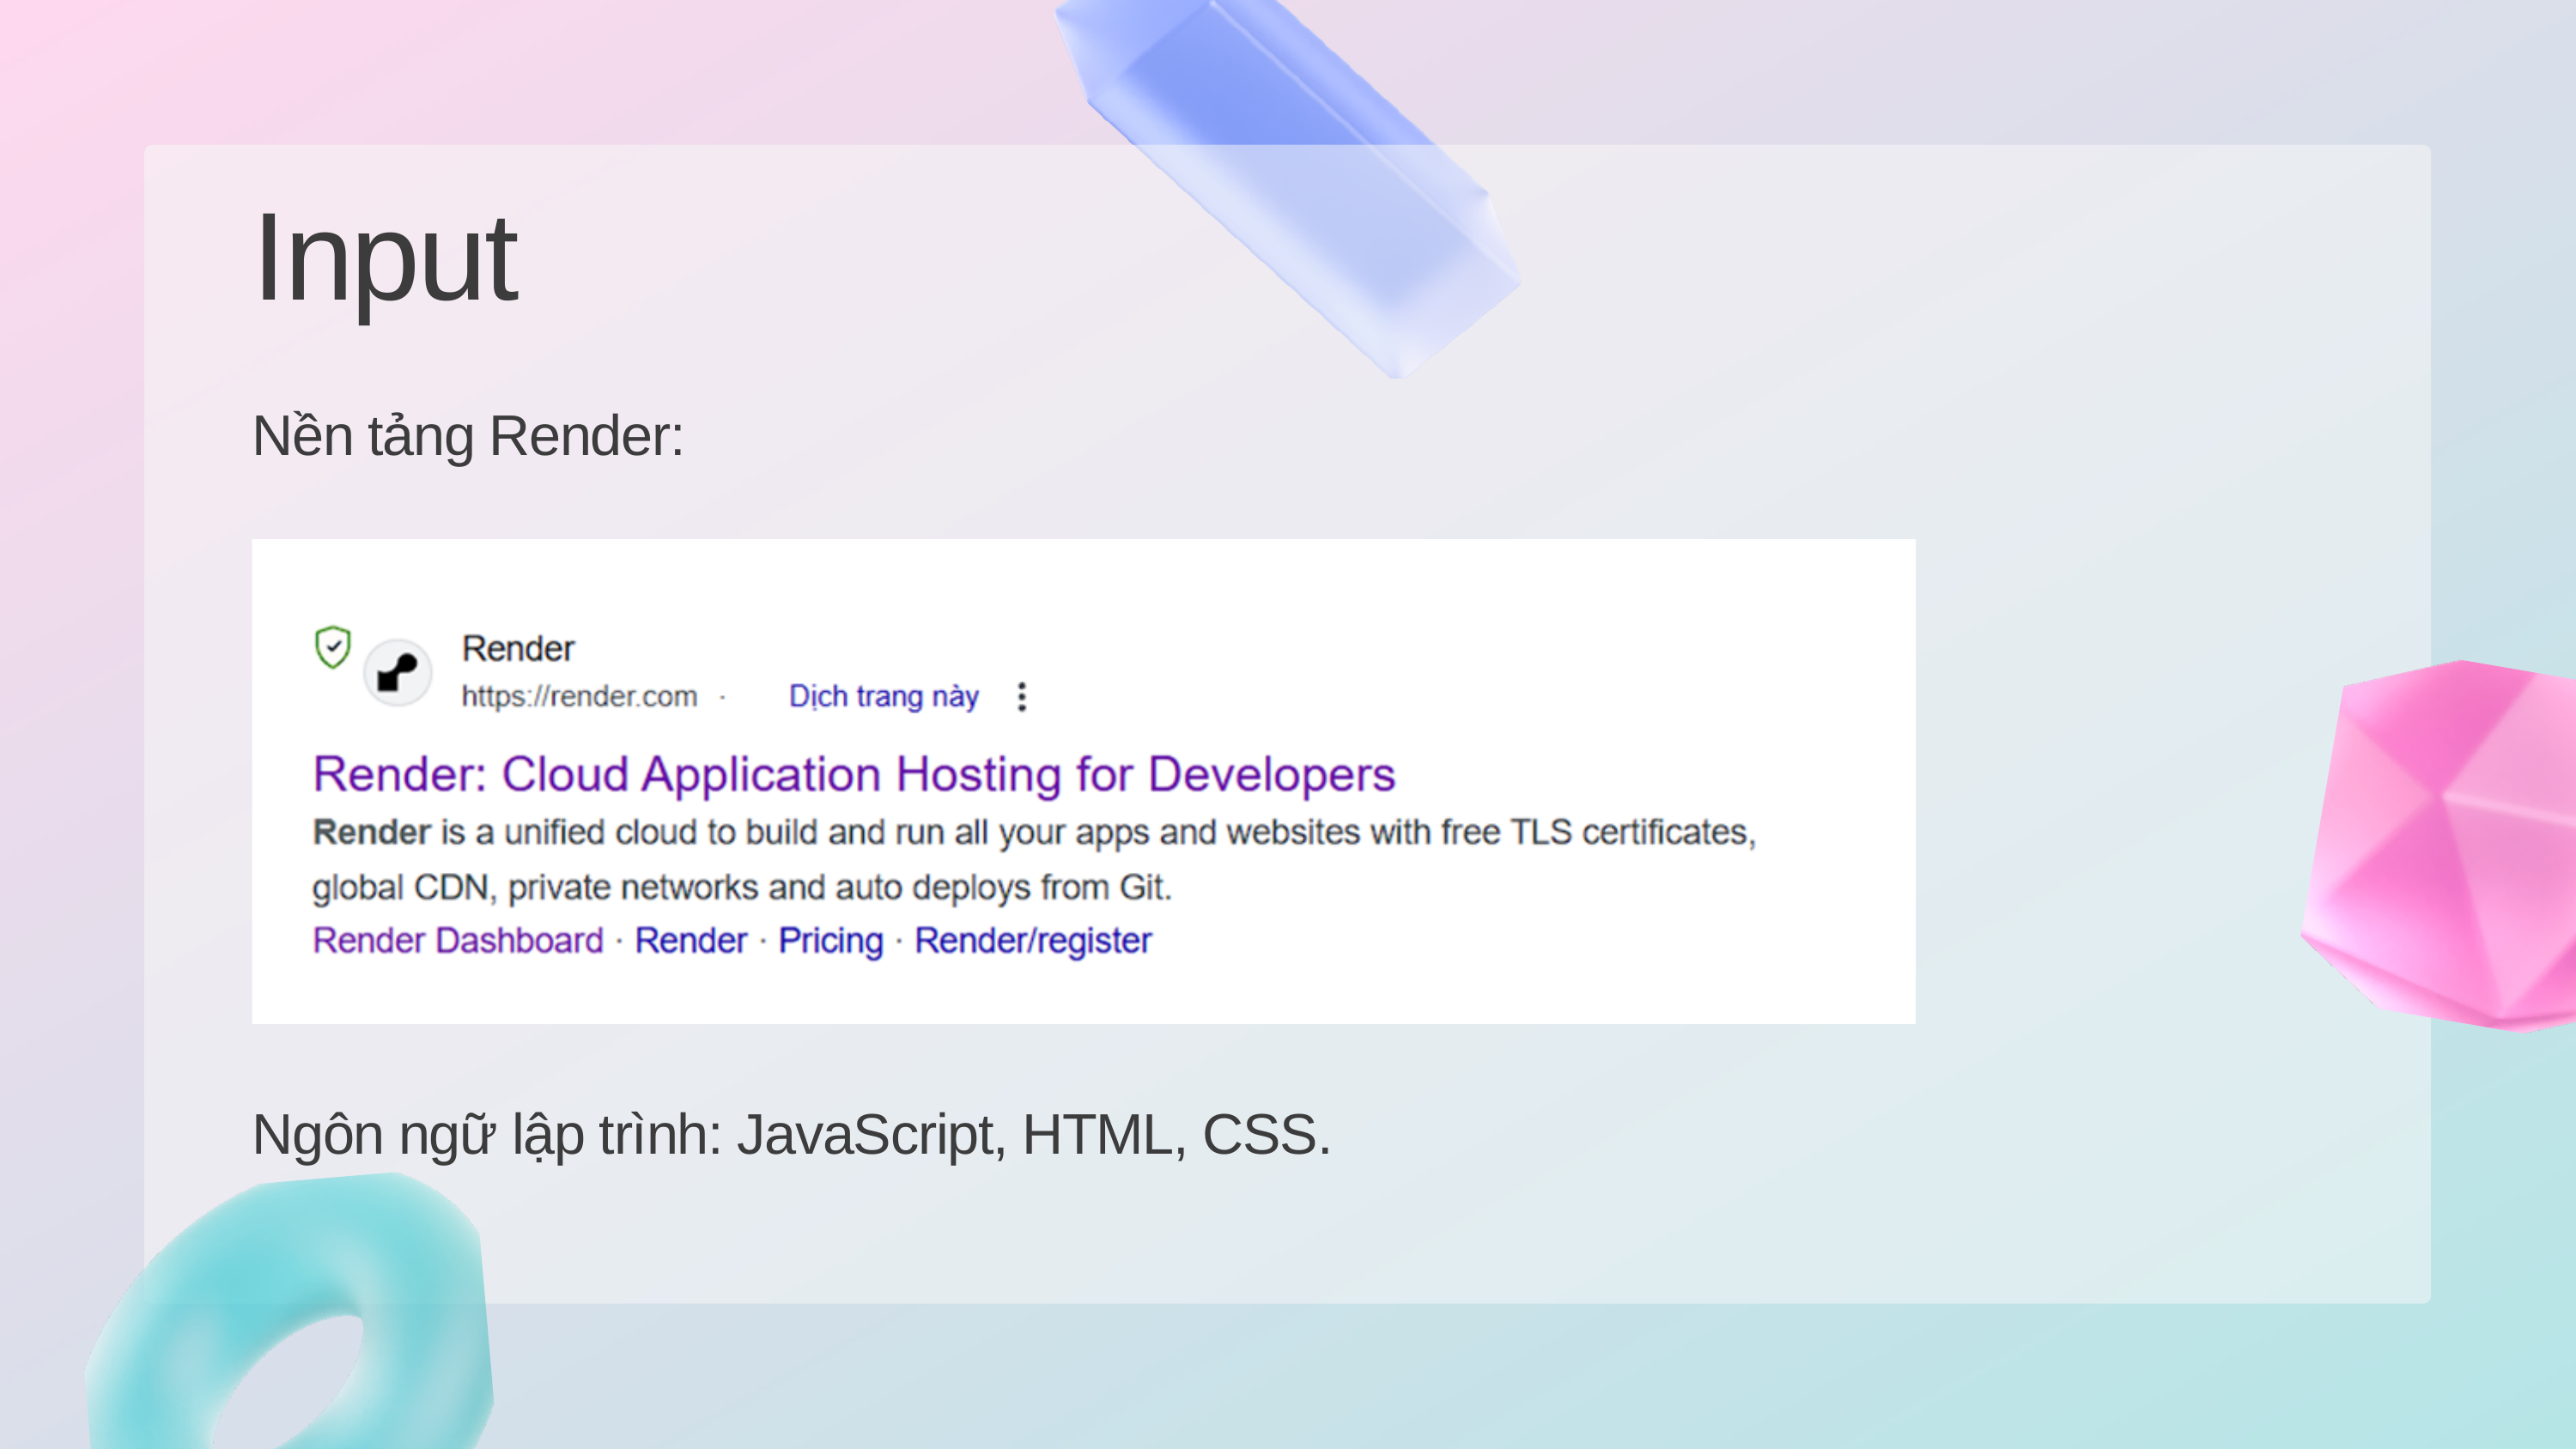

Input
Nền tảng Render:

Ngôn ngữ lập trình: JavaScript, HTML, CSS.